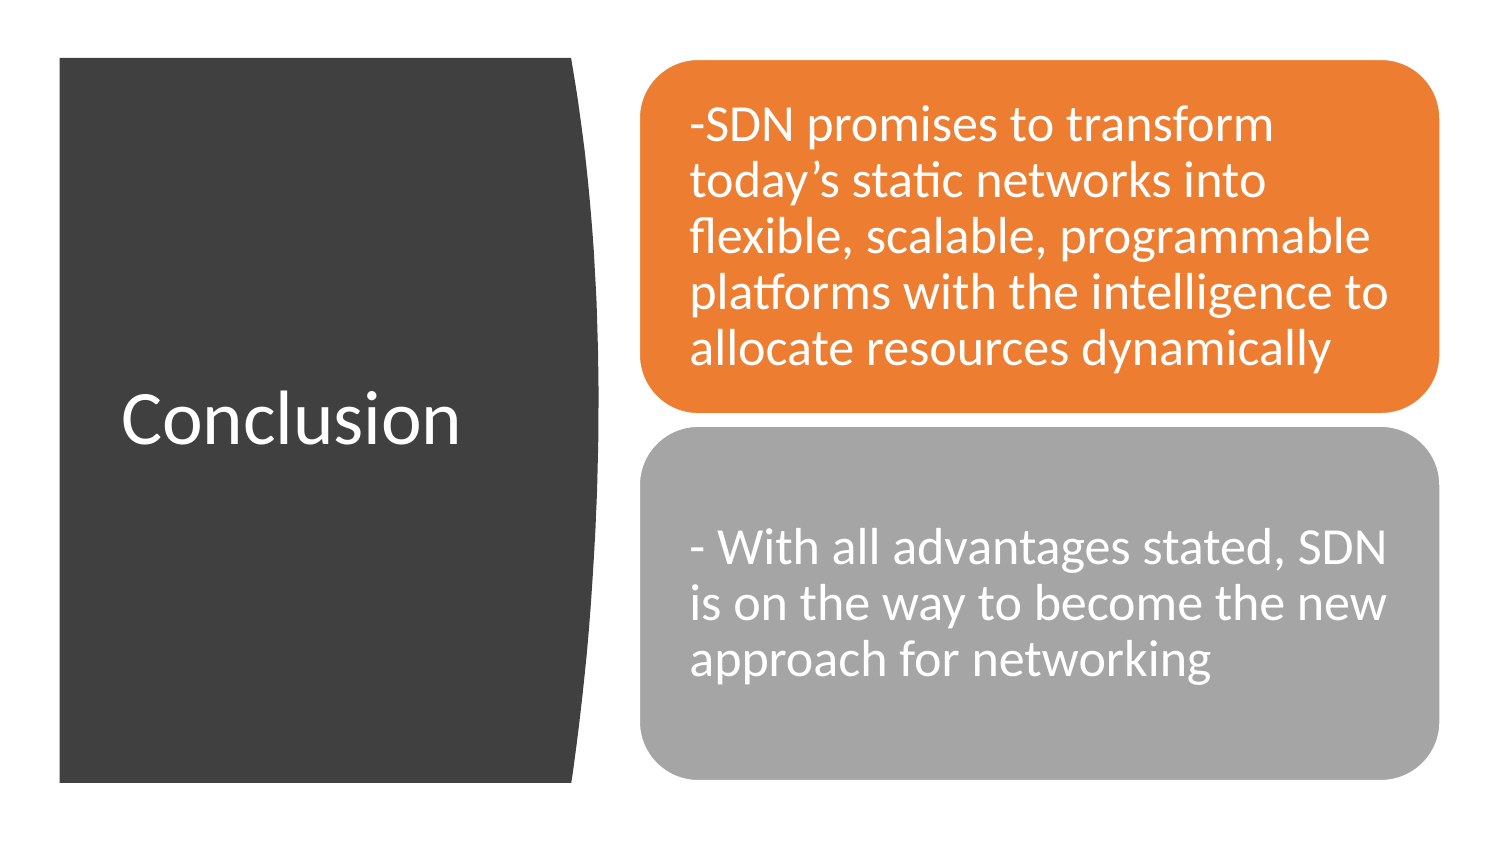

-SDN promises to transform today’s static networks into flexible, scalable, programmable platforms with the intelligence to allocate resources dynamically
- With all advantages stated, SDN is on the way to become the new approach for networking
# Conclusion